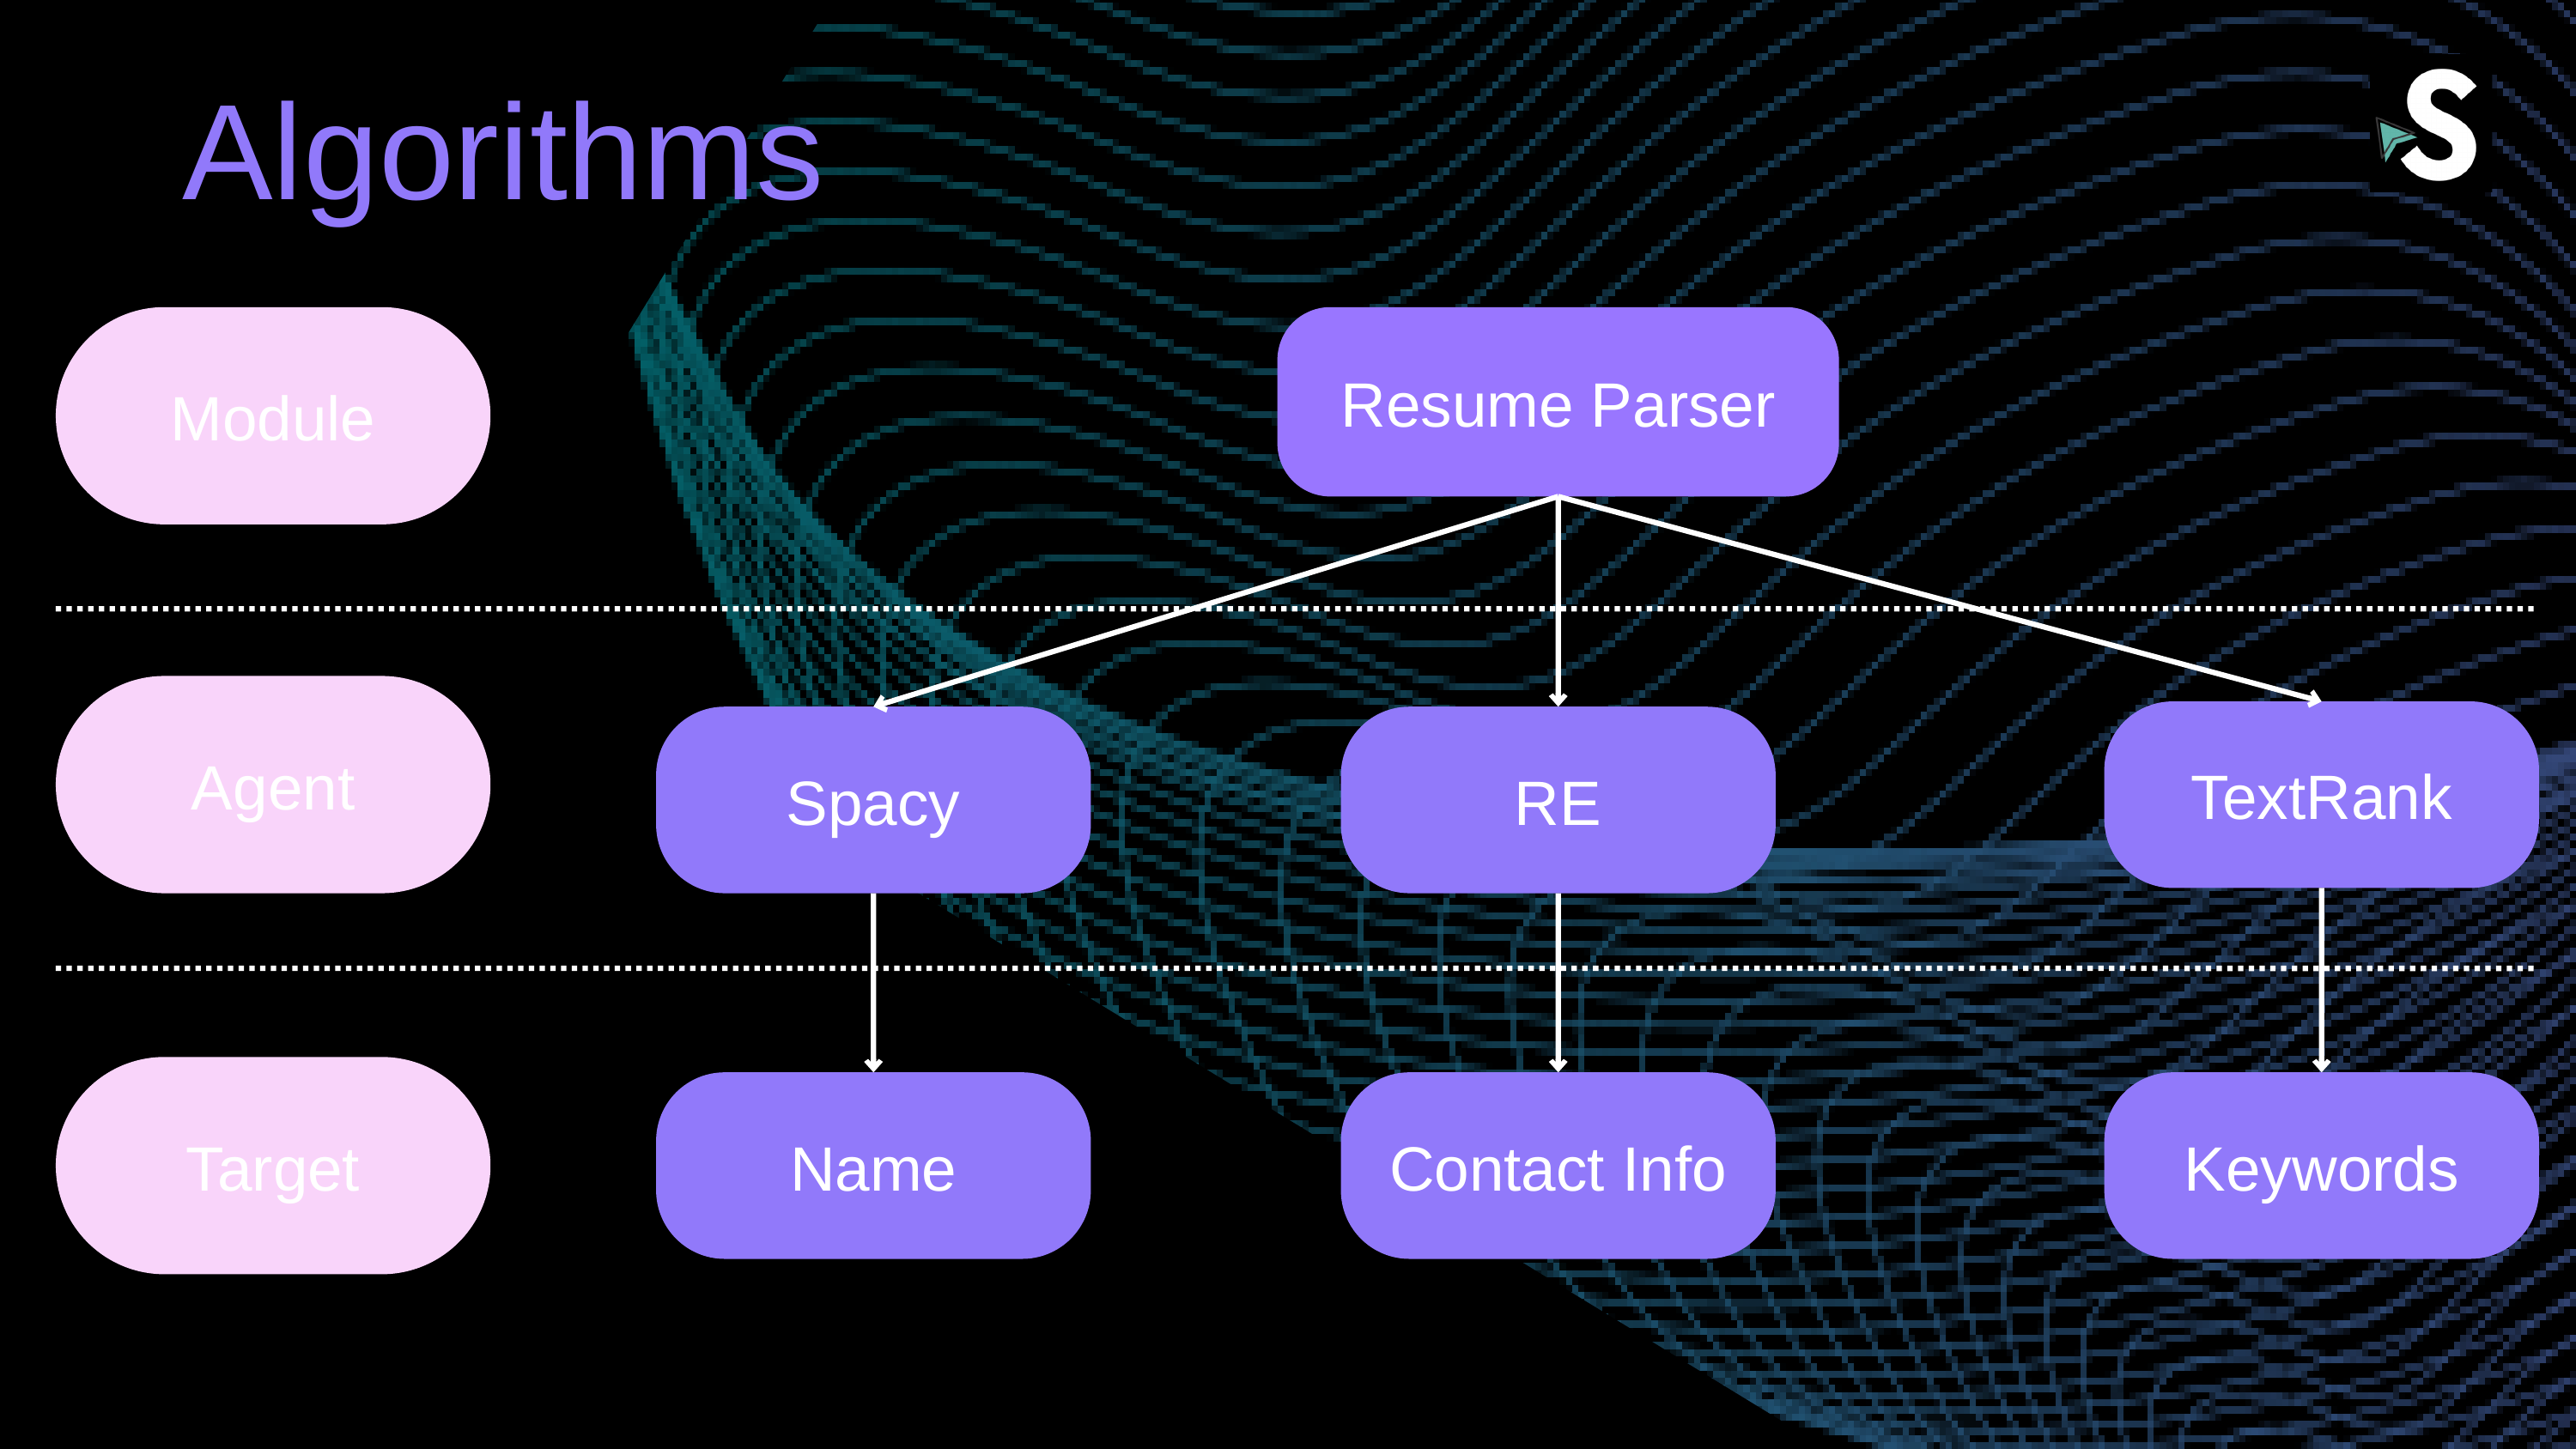

Algorithms

Module

Resume Parser

Agent

TextRank

Spacy

RE

Target

Name

Contact Info

Keywords